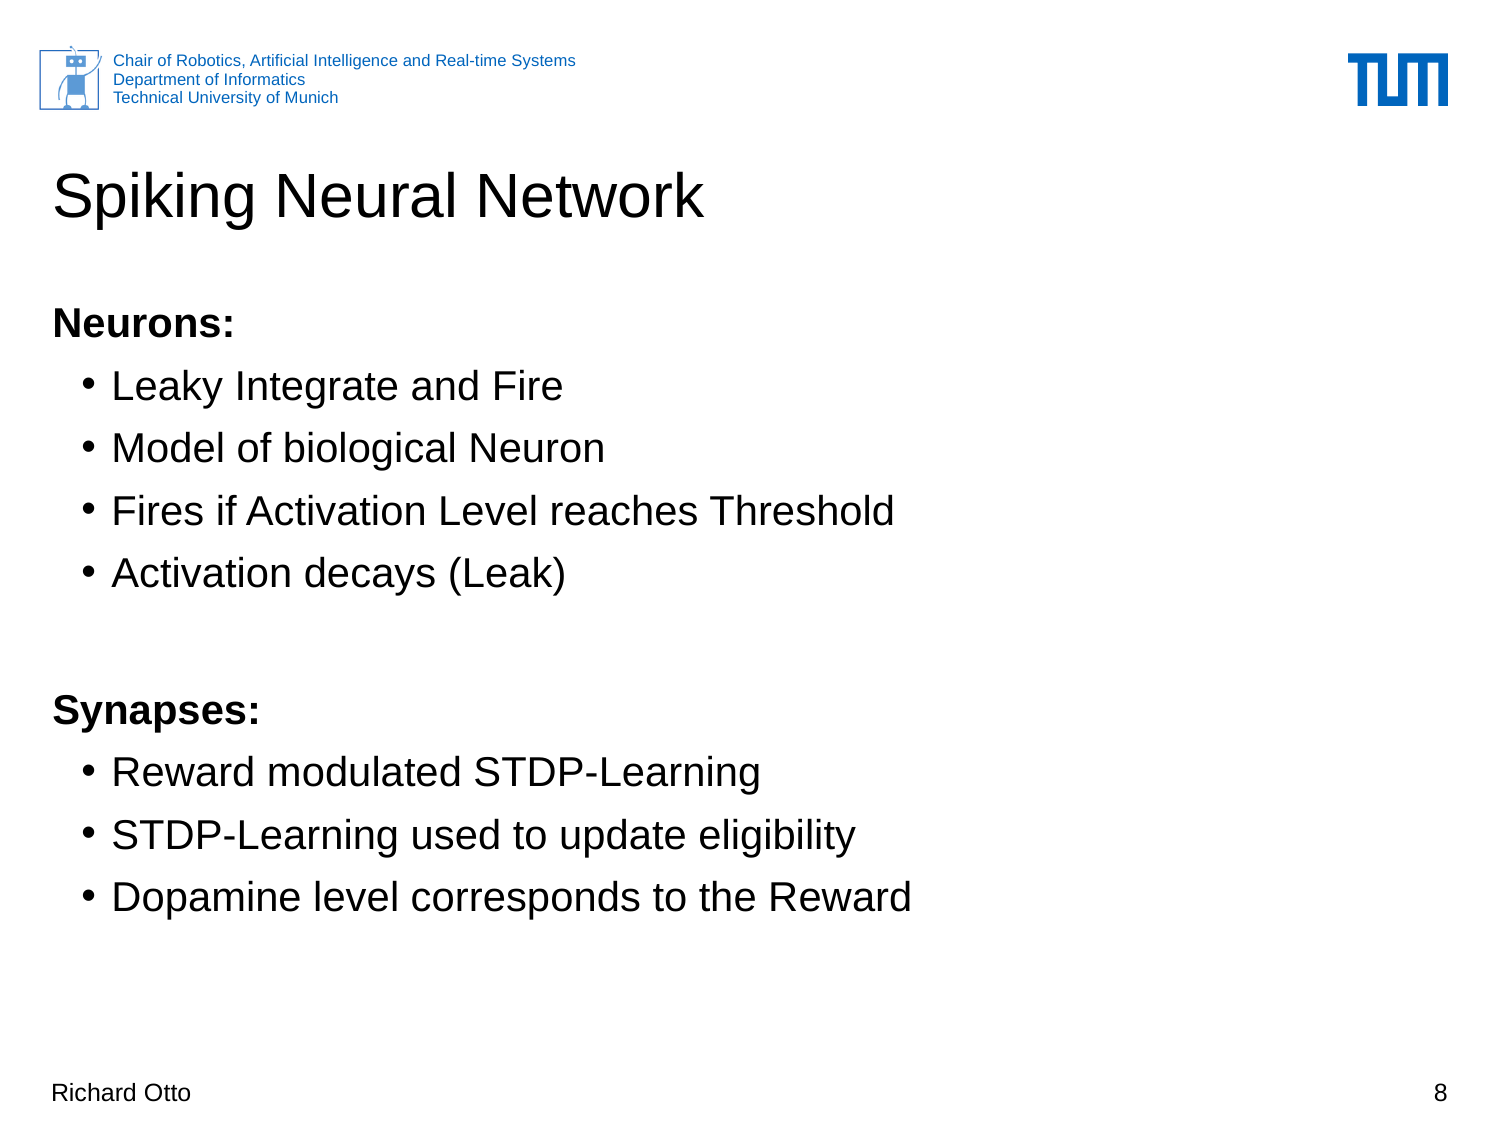

# Spiking Neural Network
Neurons:
Leaky Integrate and Fire
Model of biological Neuron
Fires if Activation Level reaches Threshold
Activation decays (Leak)

Synapses:
Reward modulated STDP-Learning
STDP-Learning used to update eligibility
Dopamine level corresponds to the Reward

Richard Otto
8